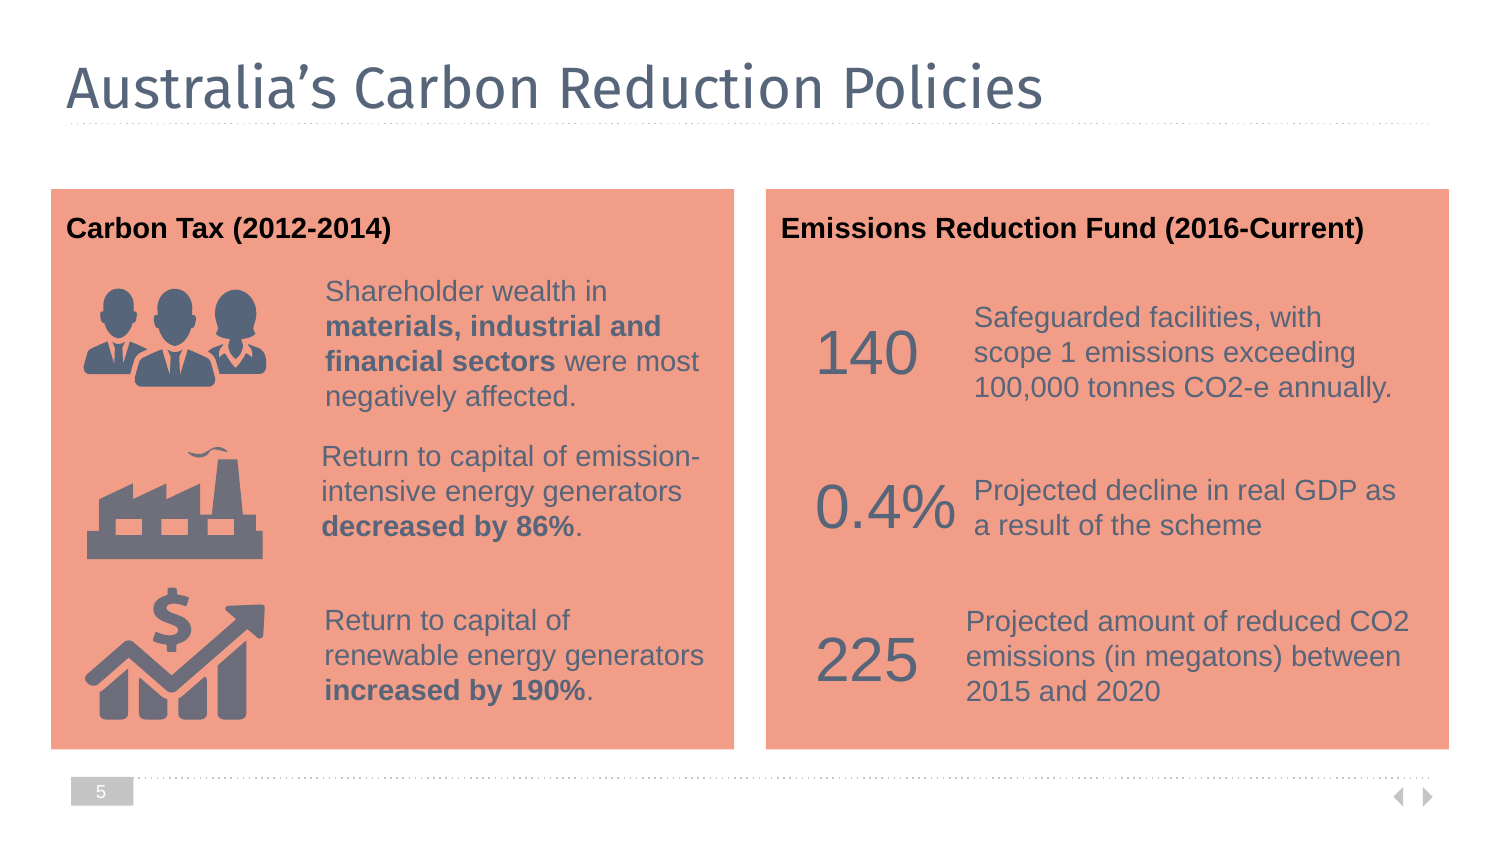

Australia’s Carbon Reduction Policies
Carbon Tax (2012-2014)
Emissions Reduction Fund (2016-Current)
Shareholder wealth in materials, industrial and financial sectors were most negatively affected.
Safeguarded facilities, with scope 1 emissions exceeding 100,000 tonnes CO2-e annually.

140
Return to capital of emission-intensive energy generators decreased by 86%.

Projected decline in real GDP as a result of the scheme
0.4%

Return to capital of renewable energy generators increased by 190%.
Projected amount of reduced CO2 emissions (in megatons) between 2015 and 2020
225
5